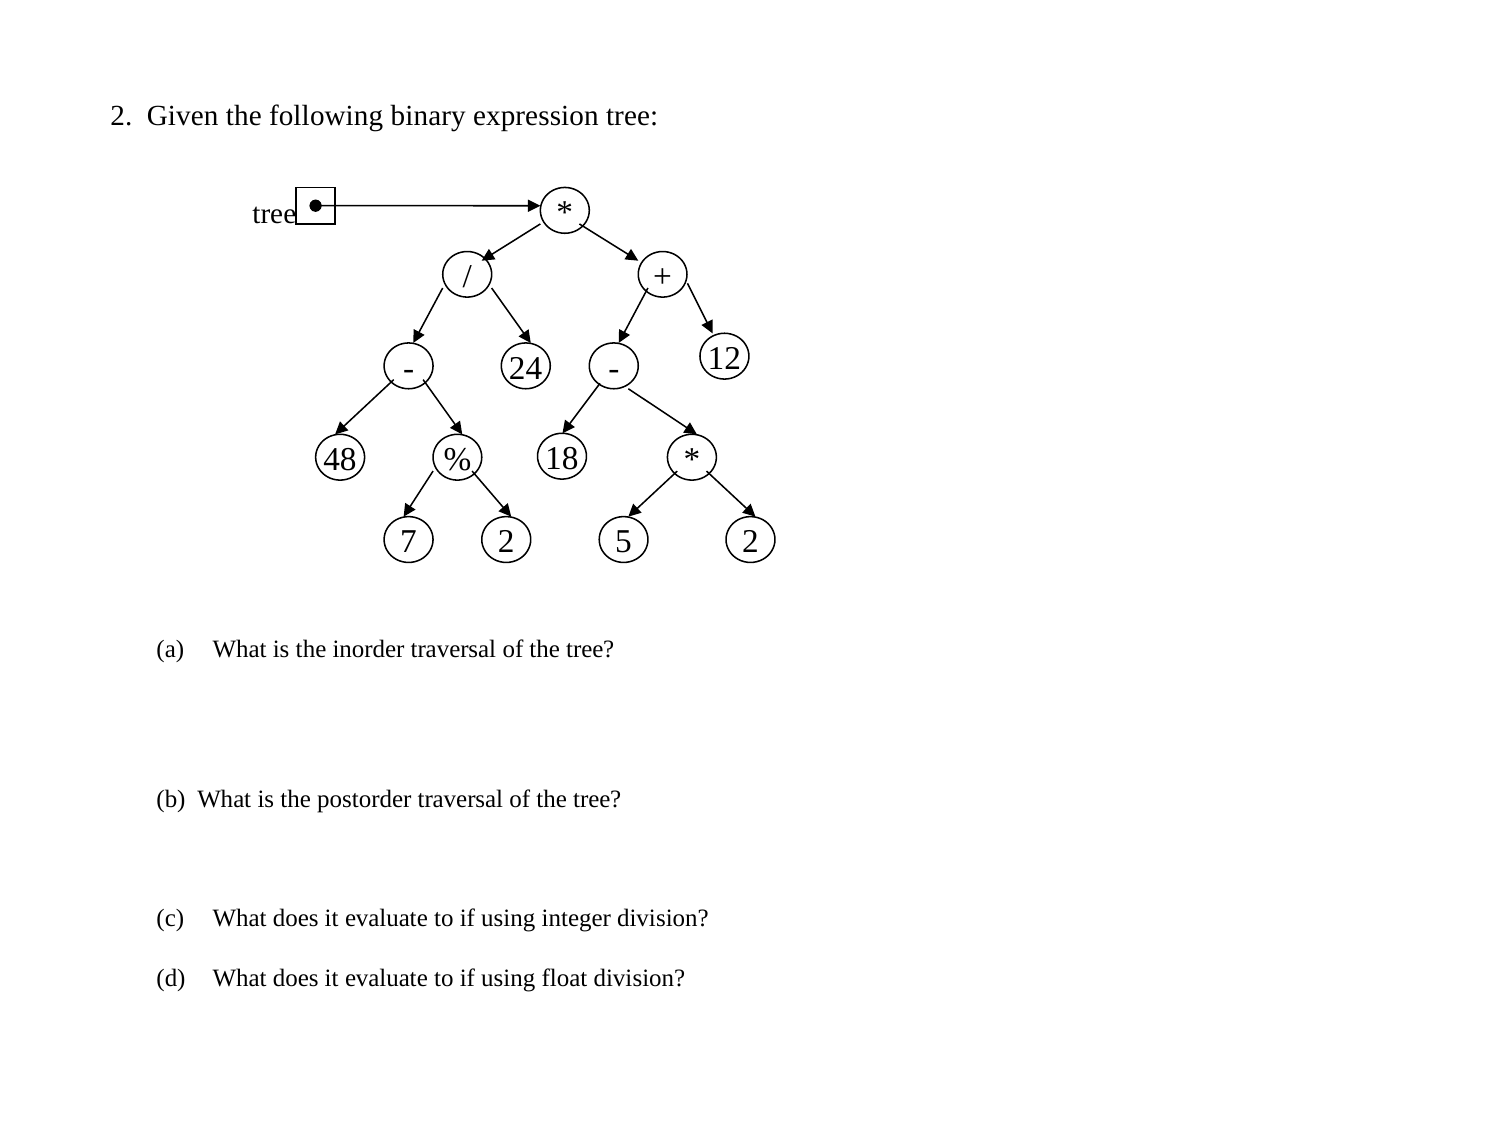

2.  Given the following binary expression tree:
tree

*

/
+

12
-
24
-

18
48
%
*

7
2
5
2
What is the inorder traversal of the tree?

(b)  What is the postorder traversal of the tree?

What does it evaluate to if using integer division?

   What does it evaluate to if using float division?